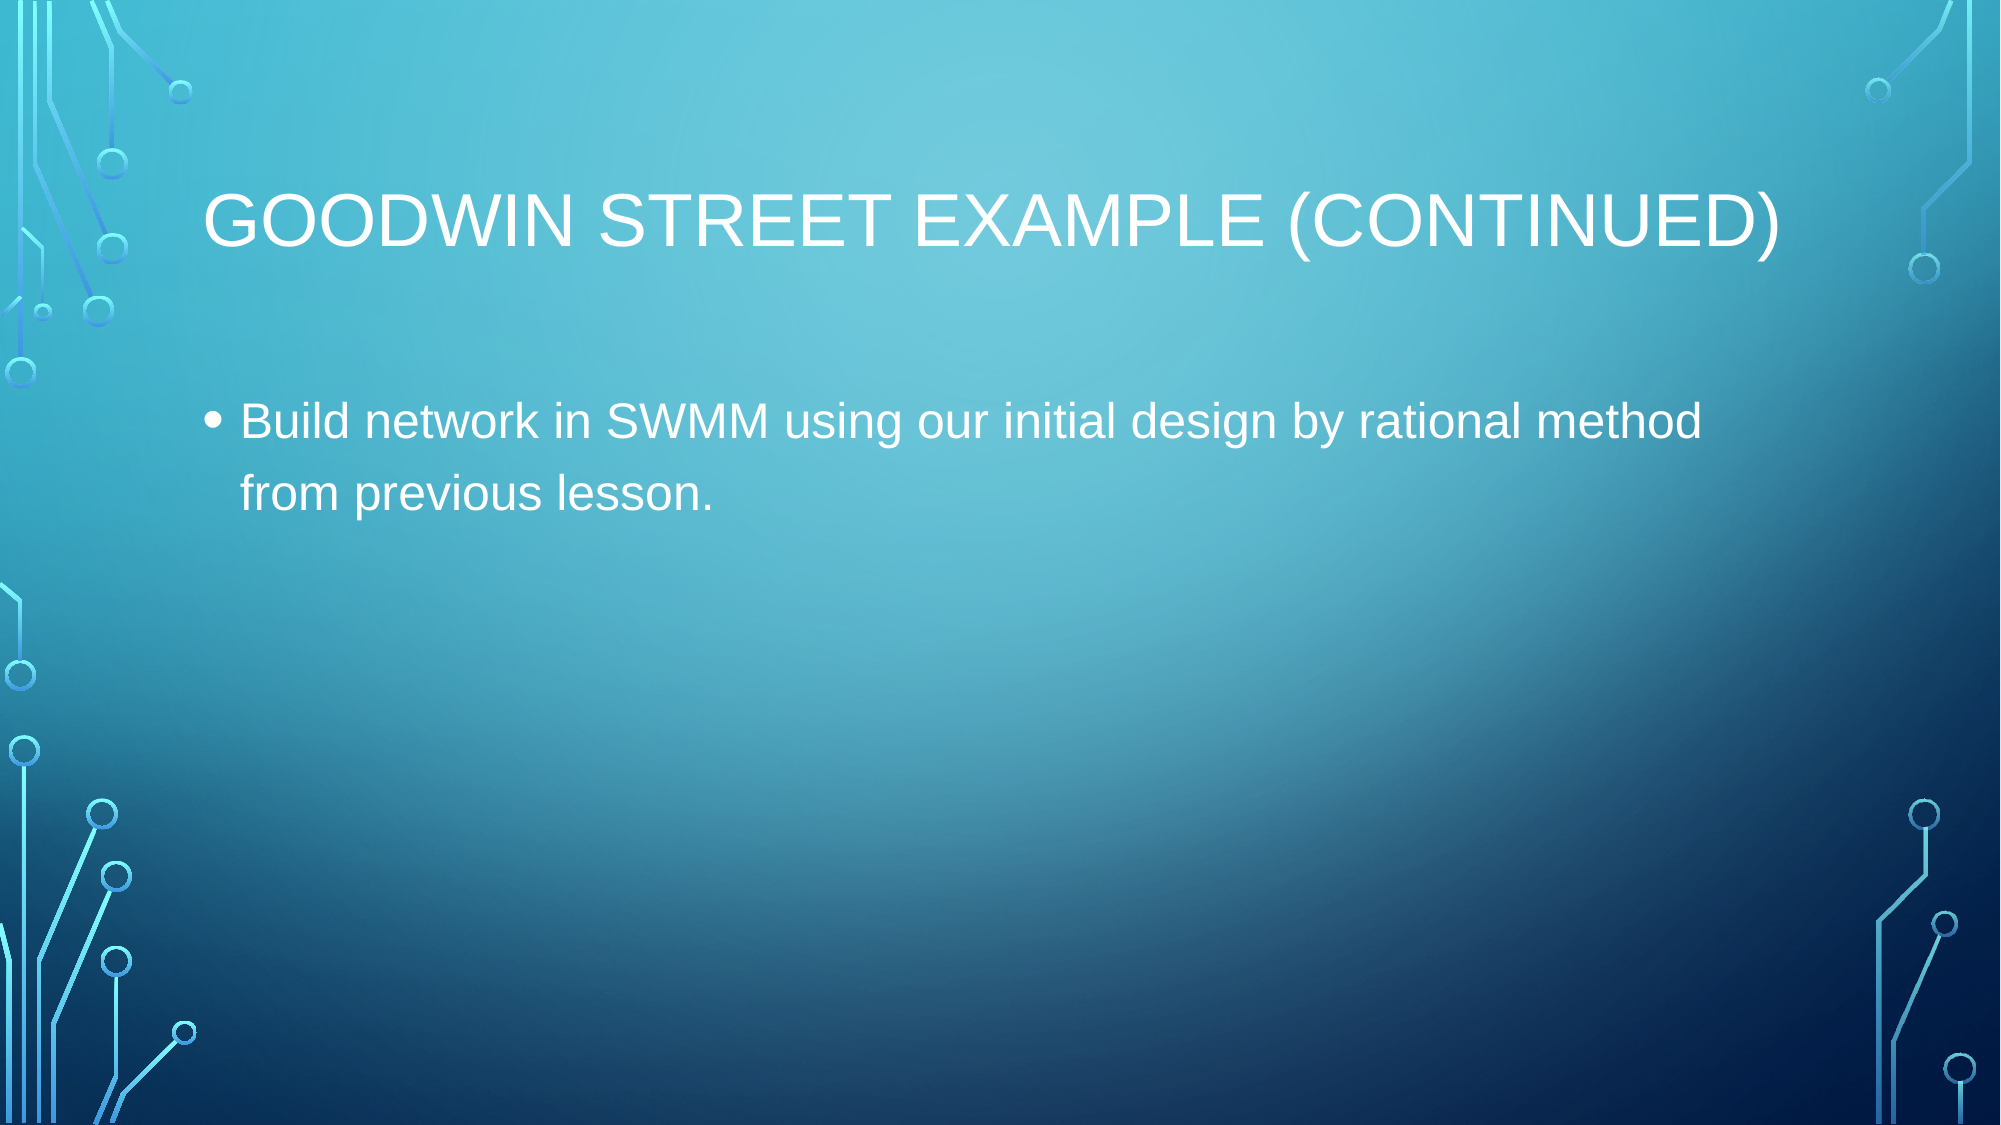

# Goodwin street example (Continued)
Build network in SWMM using our initial design by rational method from previous lesson.